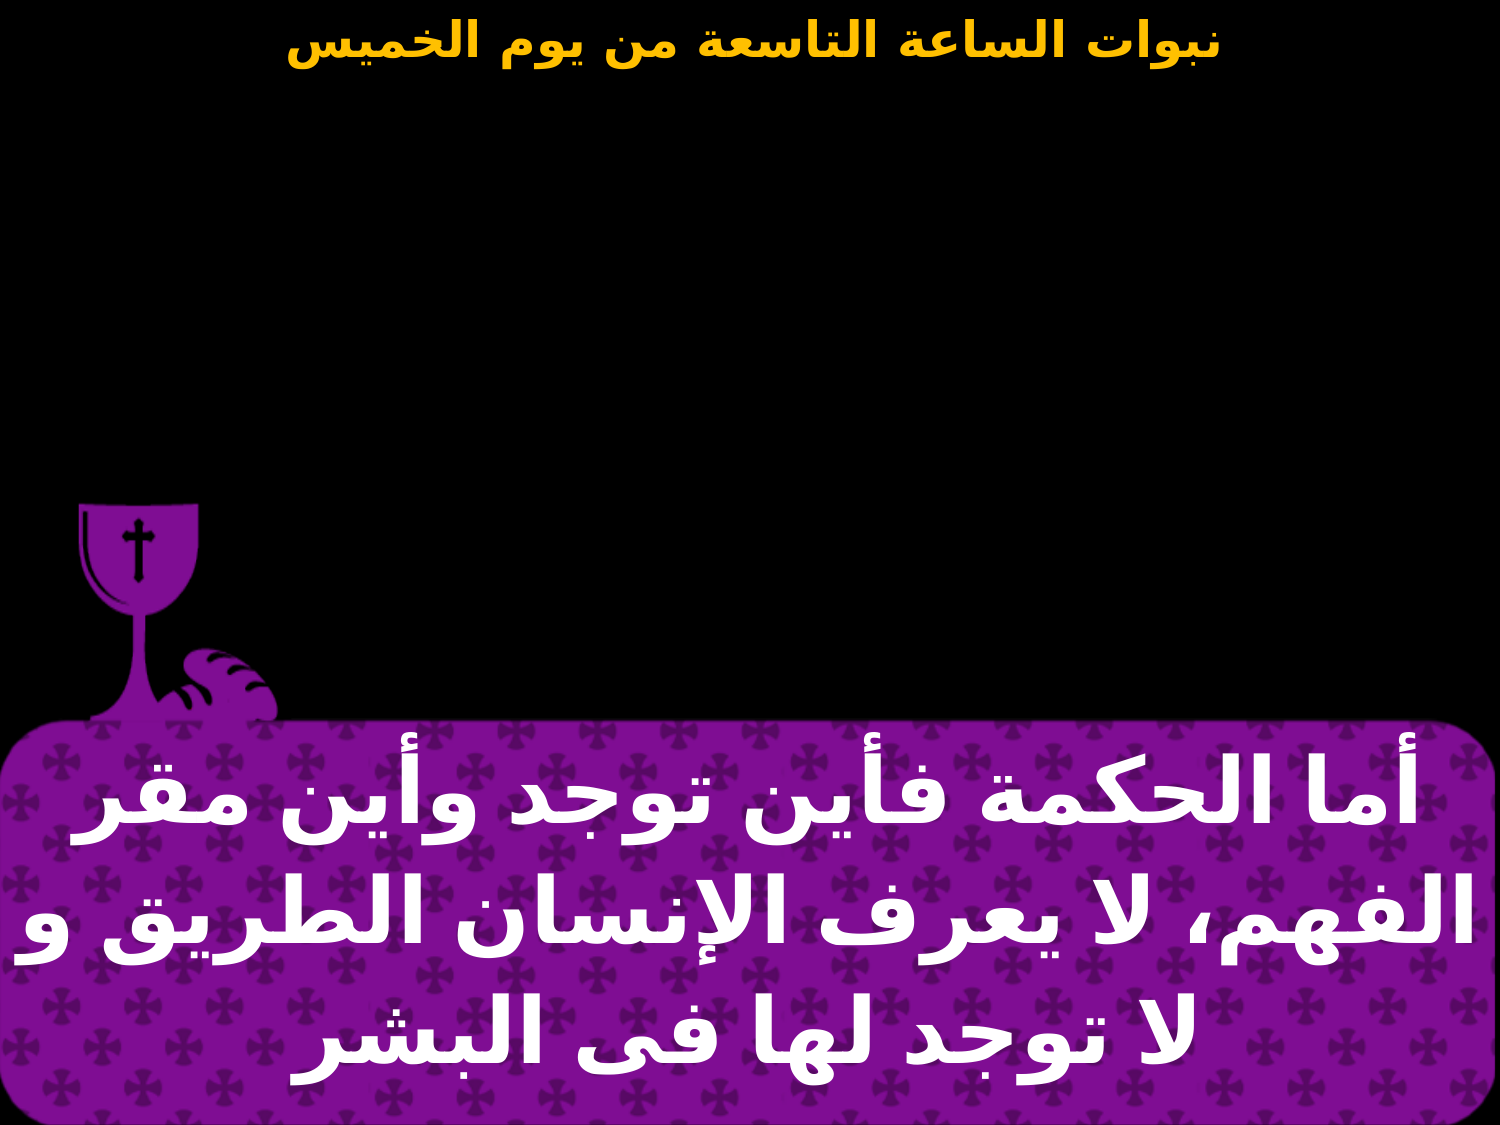

| أما الحكمة فأين توجد وأين مقر الفهم، لا يعرف الإنسان الطريق و لا توجد لها فى البشر |
| --- |